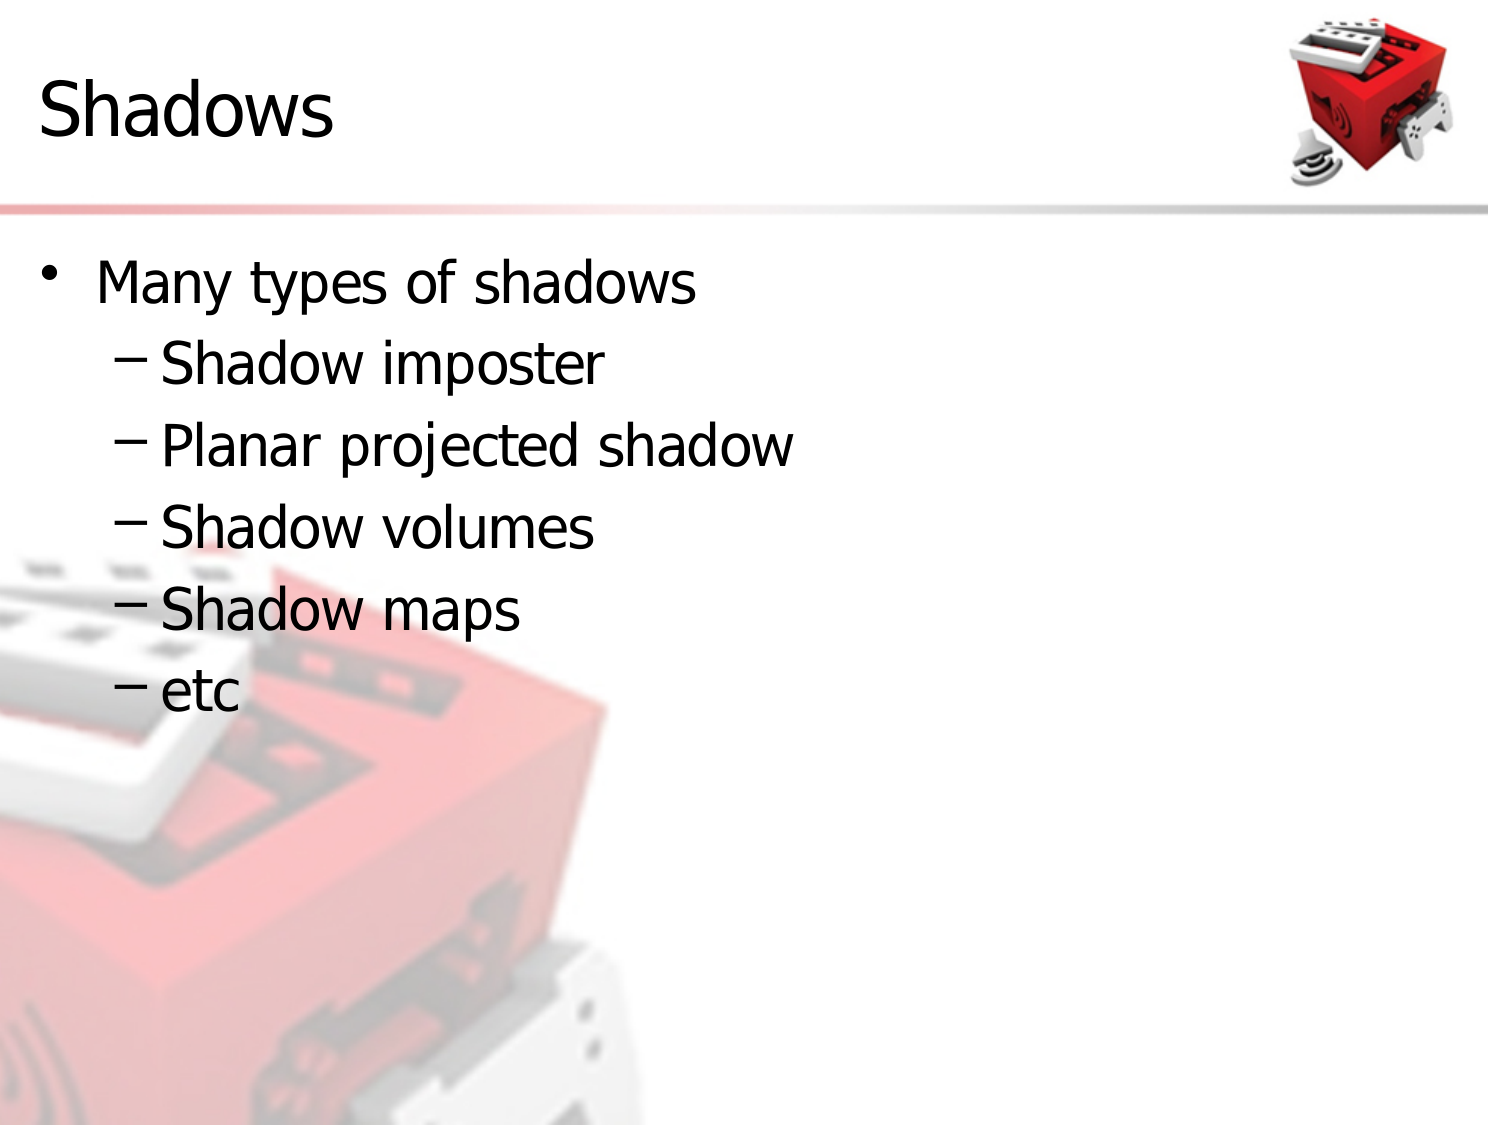

# Shadows
Many types of shadows
Shadow imposter
Planar projected shadow
Shadow volumes
Shadow maps
etc